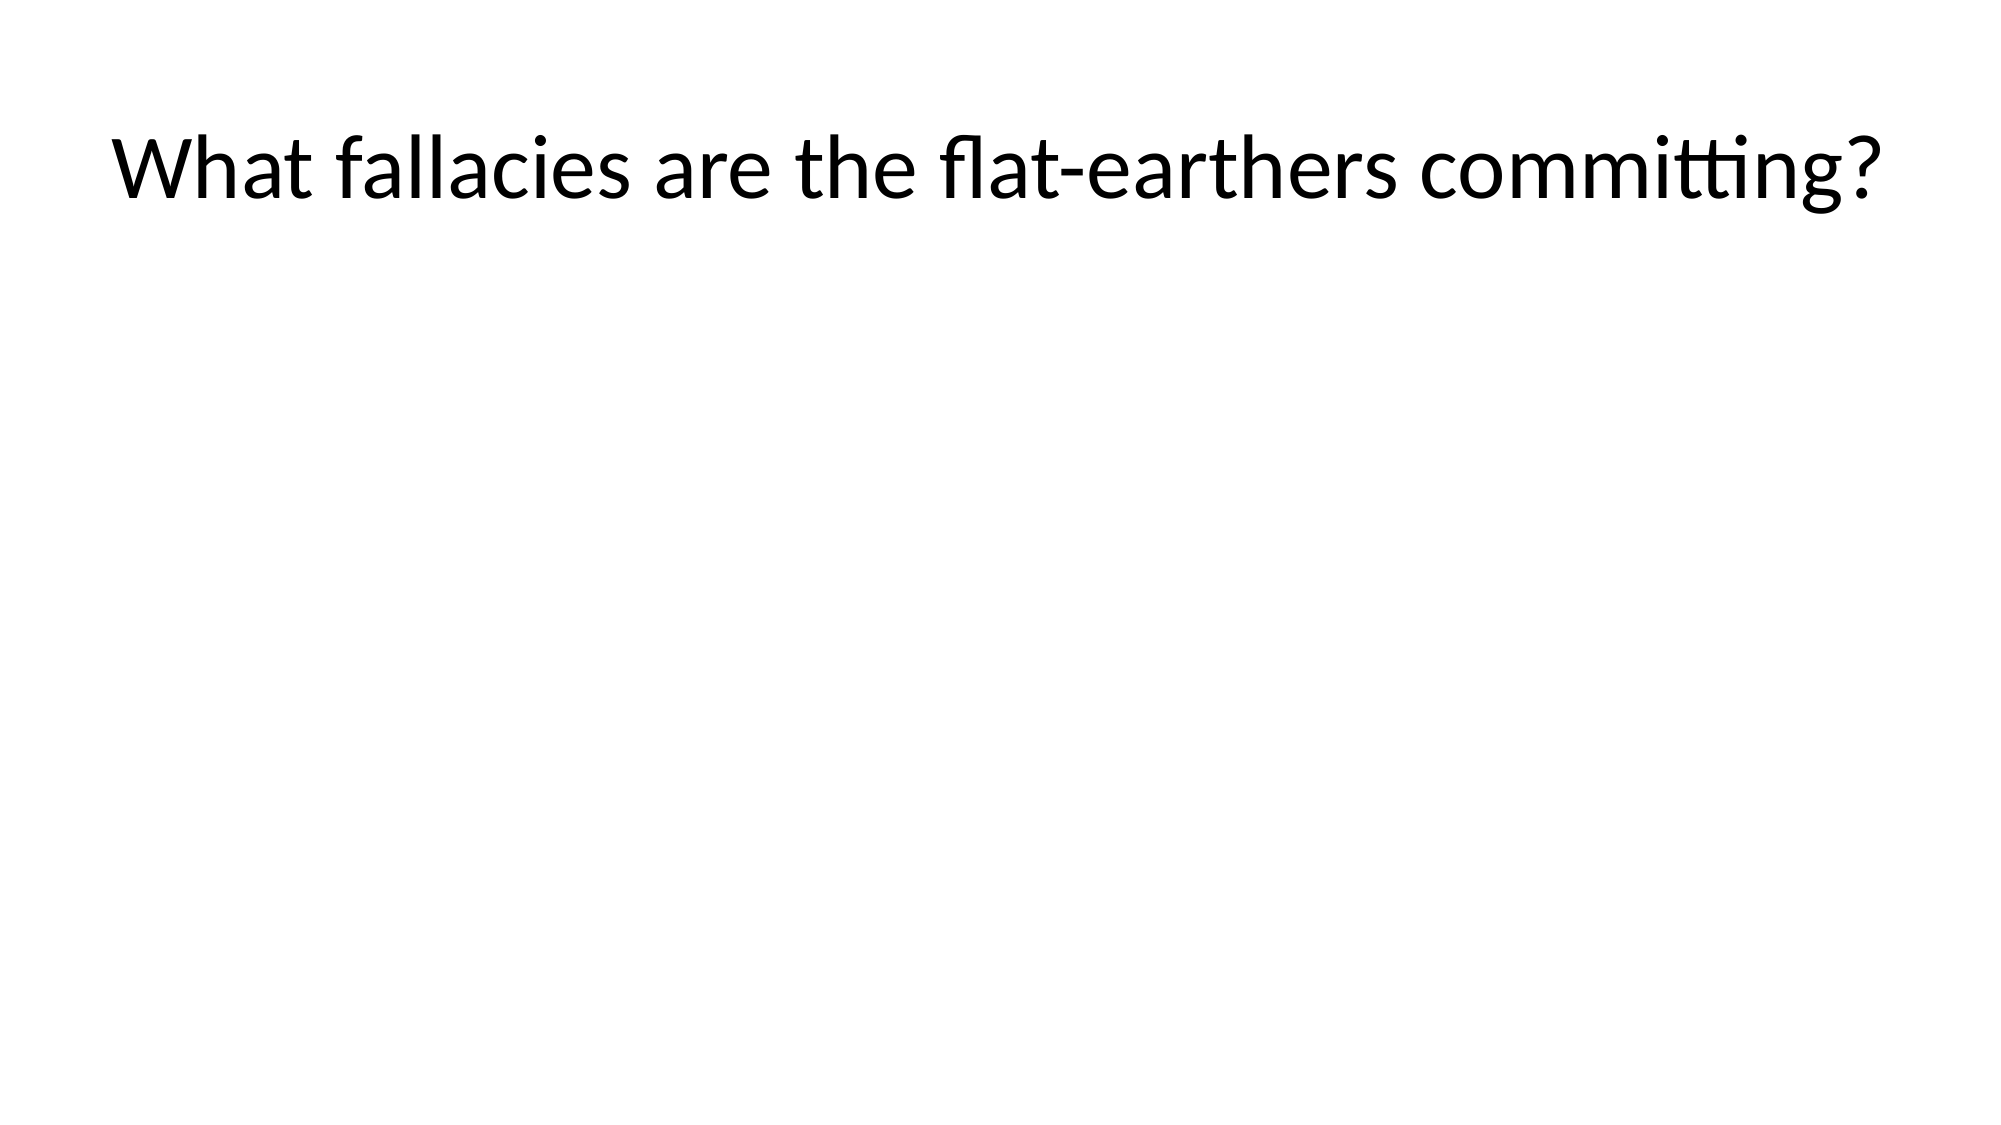

# What fallacies are the flat-earthers committing?